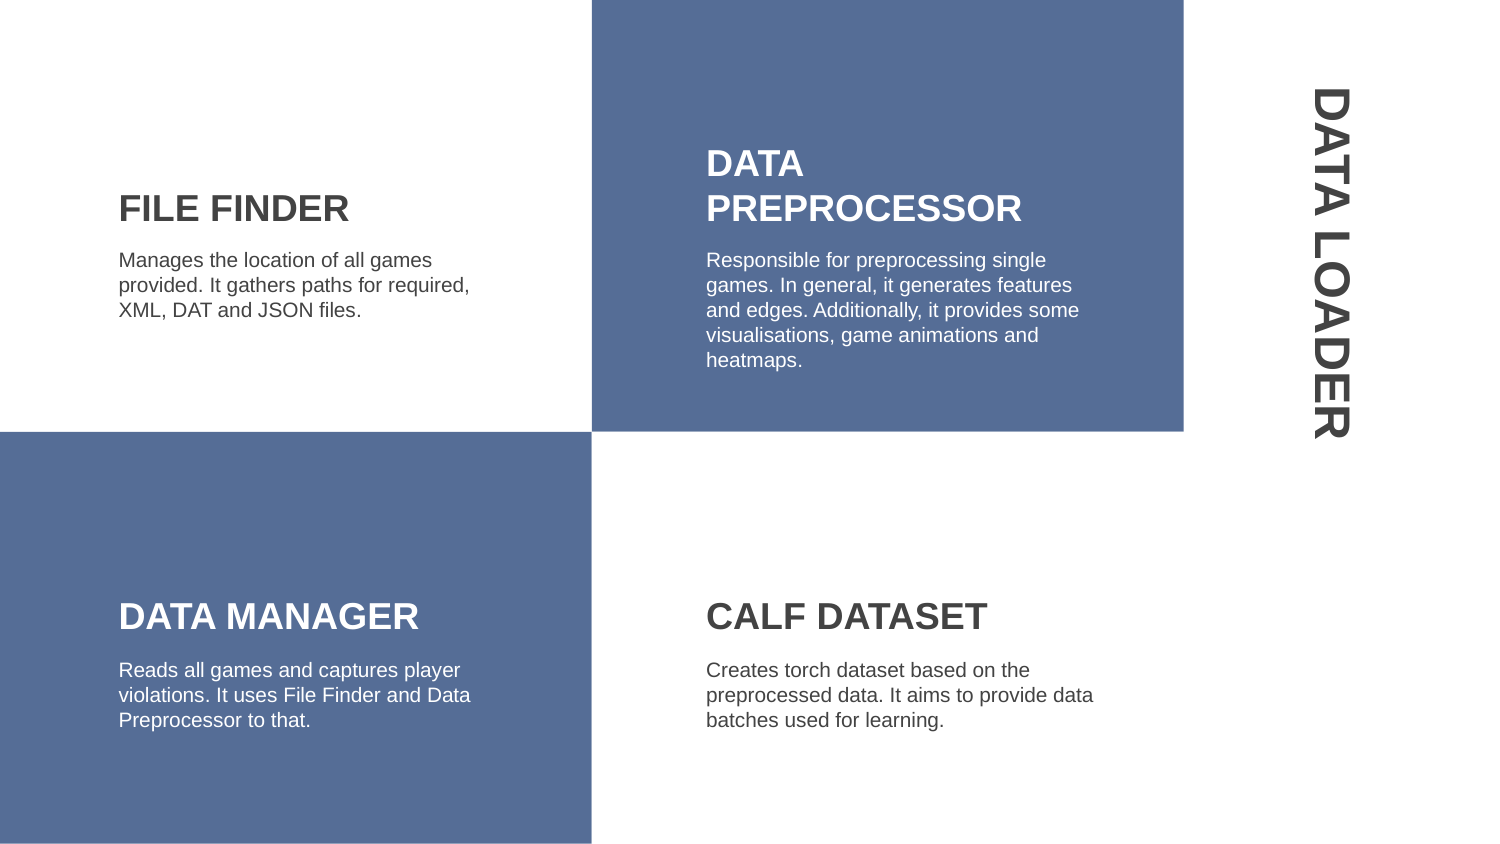

# FILE FINDER
DATA PREPROCESSOR
Manages the location of all games provided. It gathers paths for required, XML, DAT and JSON files.
Responsible for preprocessing single games. In general, it generates features and edges. Additionally, it provides some visualisations, game animations and heatmaps.
DATA LOADER

DATA MANAGER
CALF DATASET
Reads all games and captures player violations. It uses File Finder and Data Preprocessor to that.
Creates torch dataset based on the preprocessed data. It aims to provide data batches used for learning.